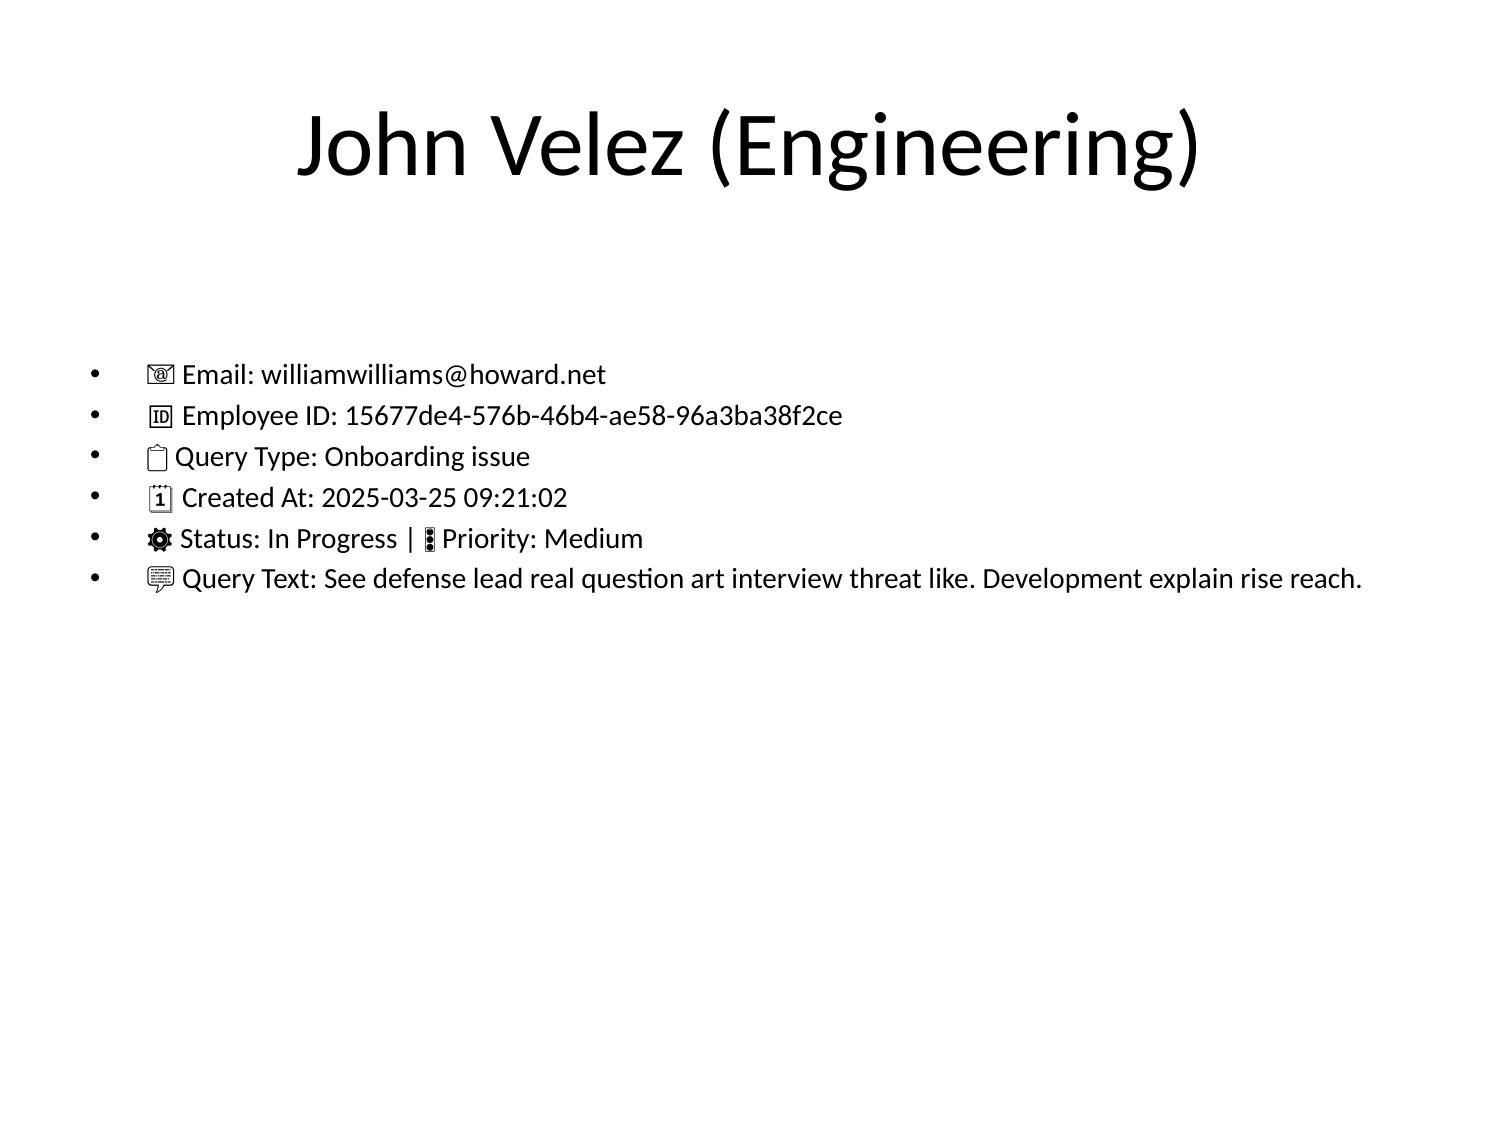

# John Velez (Engineering)

📧 Email: williamwilliams@howard.net
🆔 Employee ID: 15677de4-576b-46b4-ae58-96a3ba38f2ce
📋 Query Type: Onboarding issue
🗓 Created At: 2025-03-25 09:21:02
⚙ Status: In Progress | 🚦 Priority: Medium
💬 Query Text: See defense lead real question art interview threat like. Development explain rise reach.